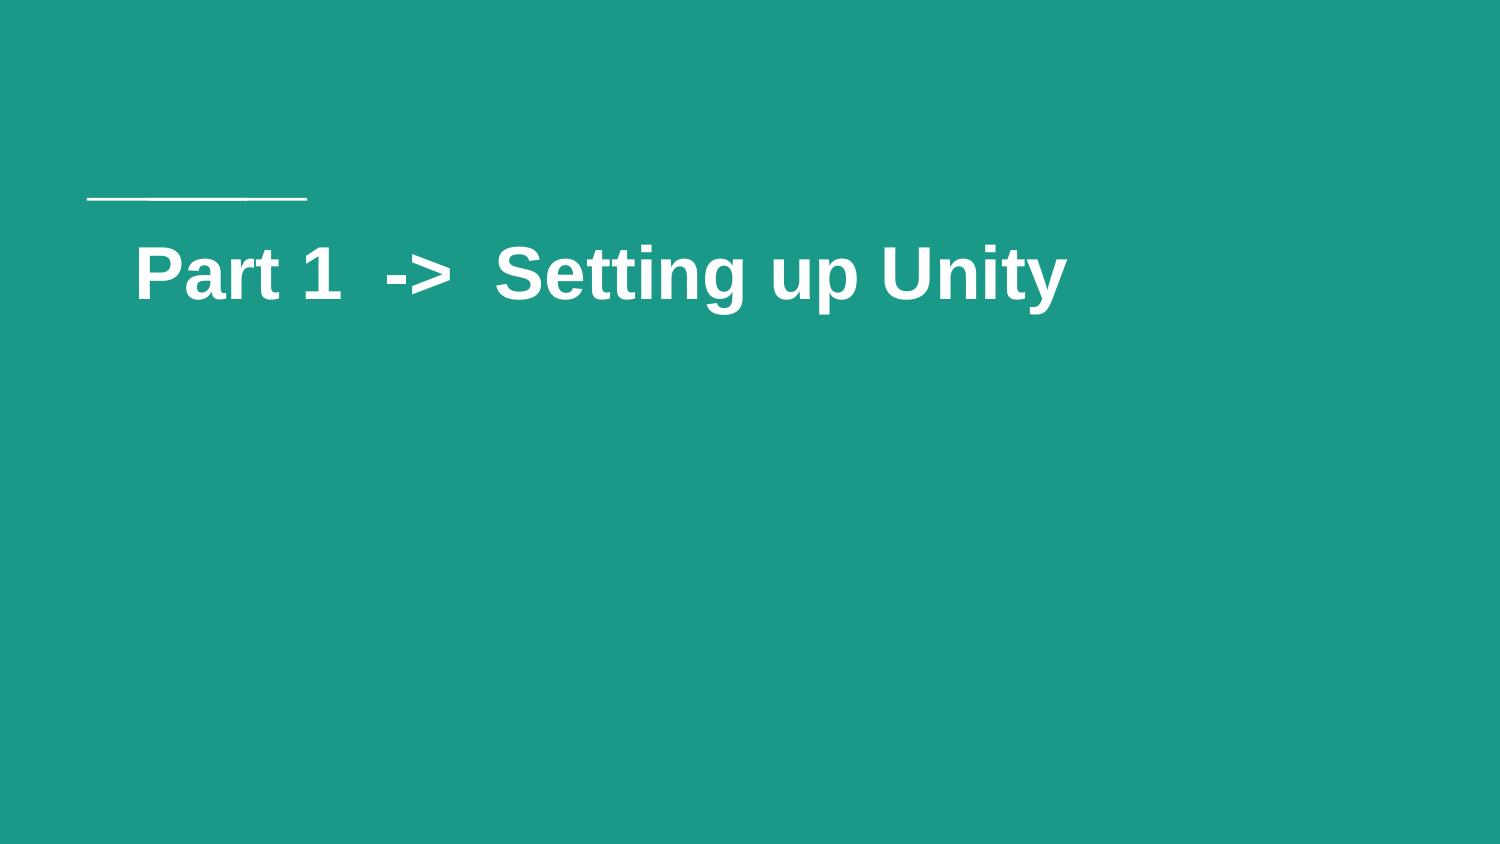

# Part 1  ->  Setting up Unity